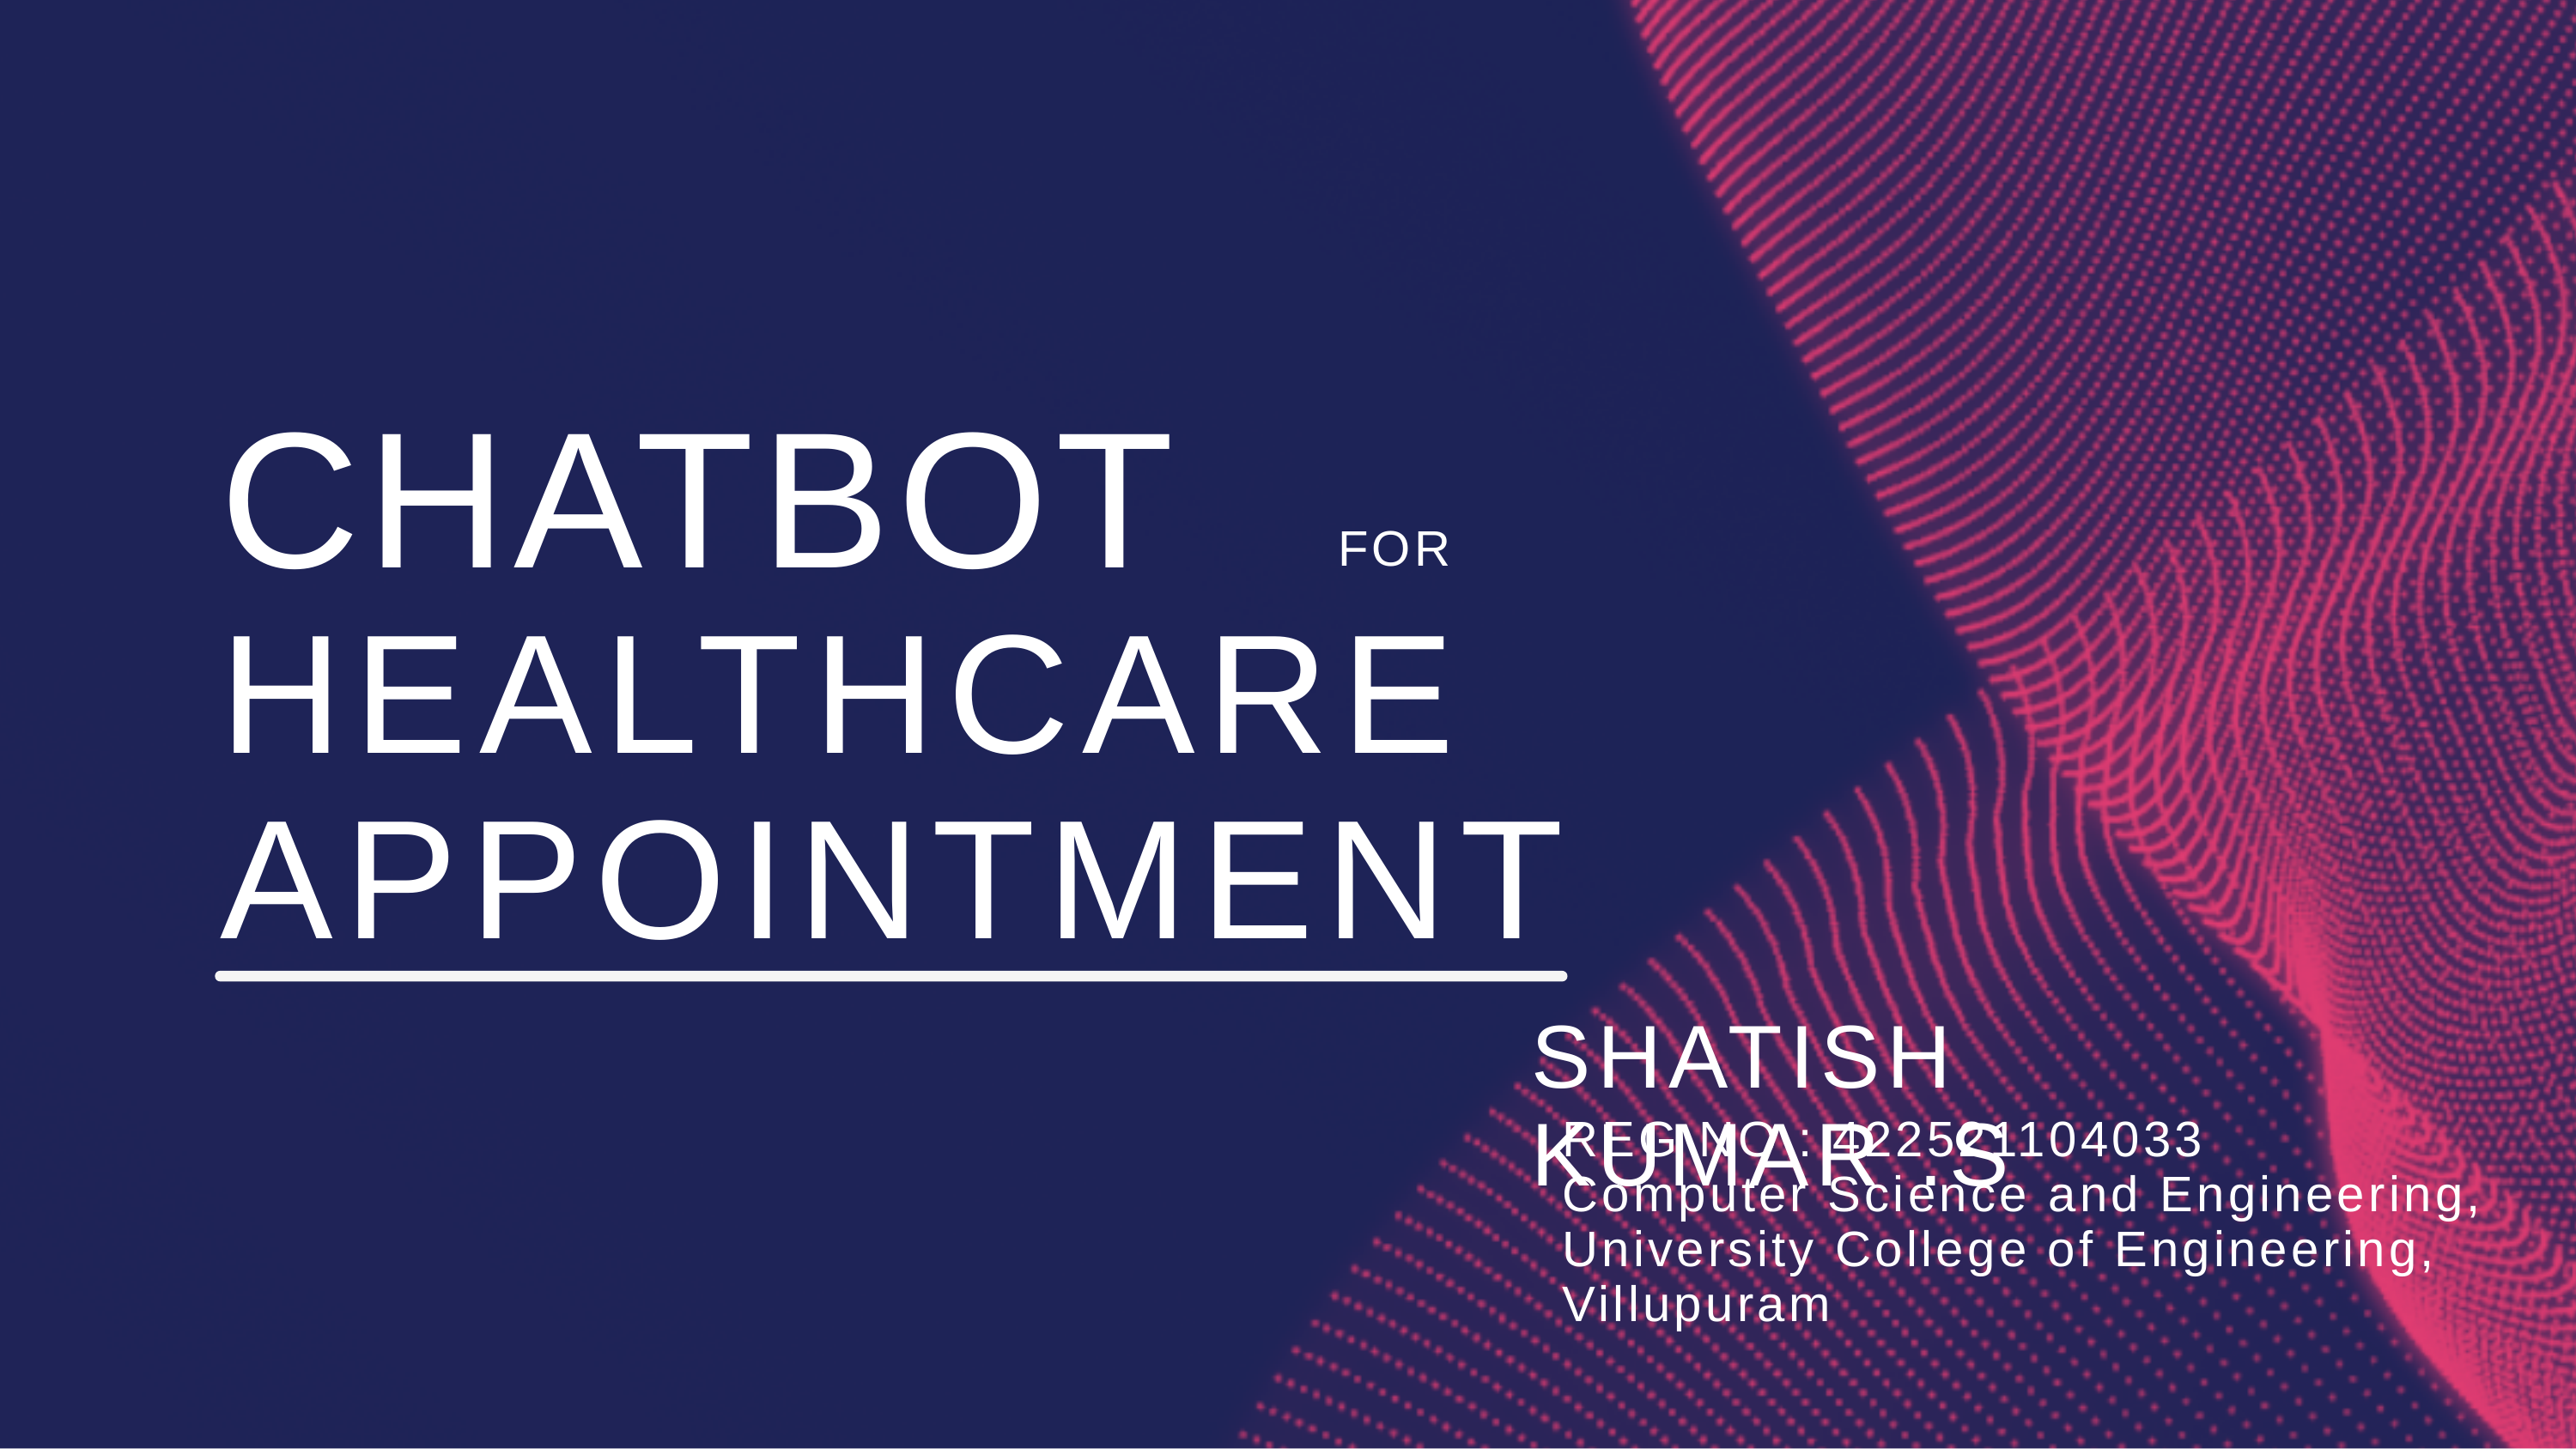

CHATBOT
FOR
HEALTHCARE APPOINTMENT

SHATISH KUMAR .S

REG NO : 422521104033
Computer Science and Engineering,
University College of Engineering, Villupuram